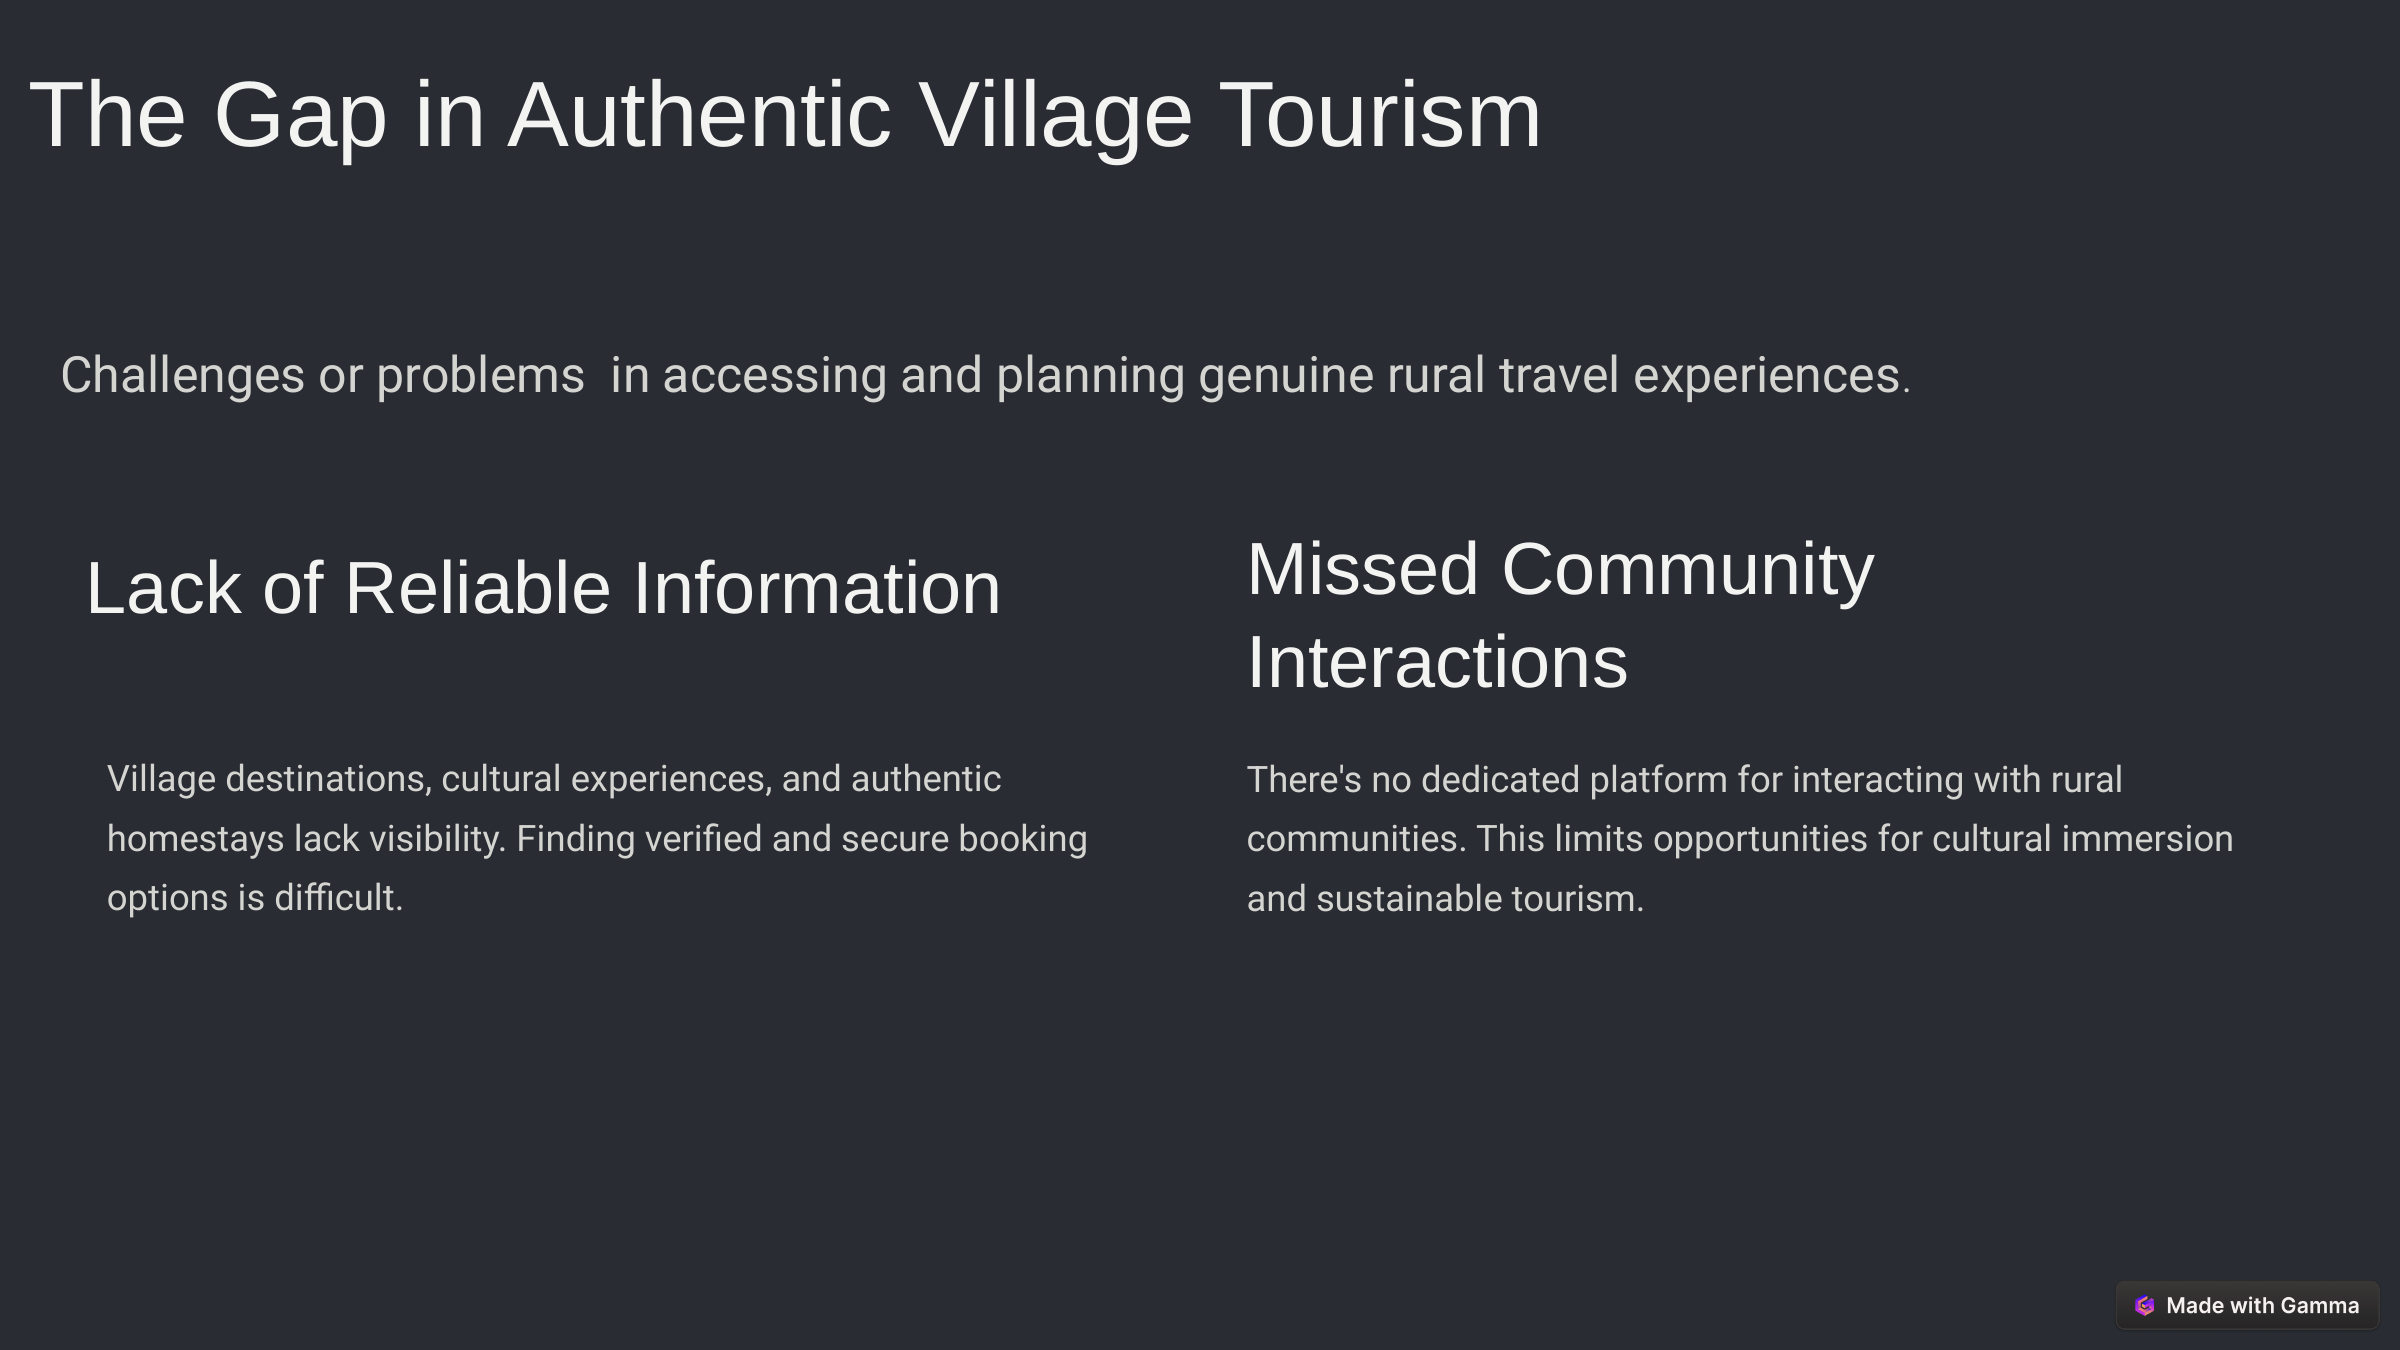

The Gap in Authentic Village Tourism
Challenges or problems  in accessing and planning genuine rural travel experiences.
Missed Community Interactions
Lack of Reliable Information
Village destinations, cultural experiences, and authentic homestays lack visibility. Finding verified and secure booking options is difficult.
There's no dedicated platform for interacting with rural communities. This limits opportunities for cultural immersion and sustainable tourism.